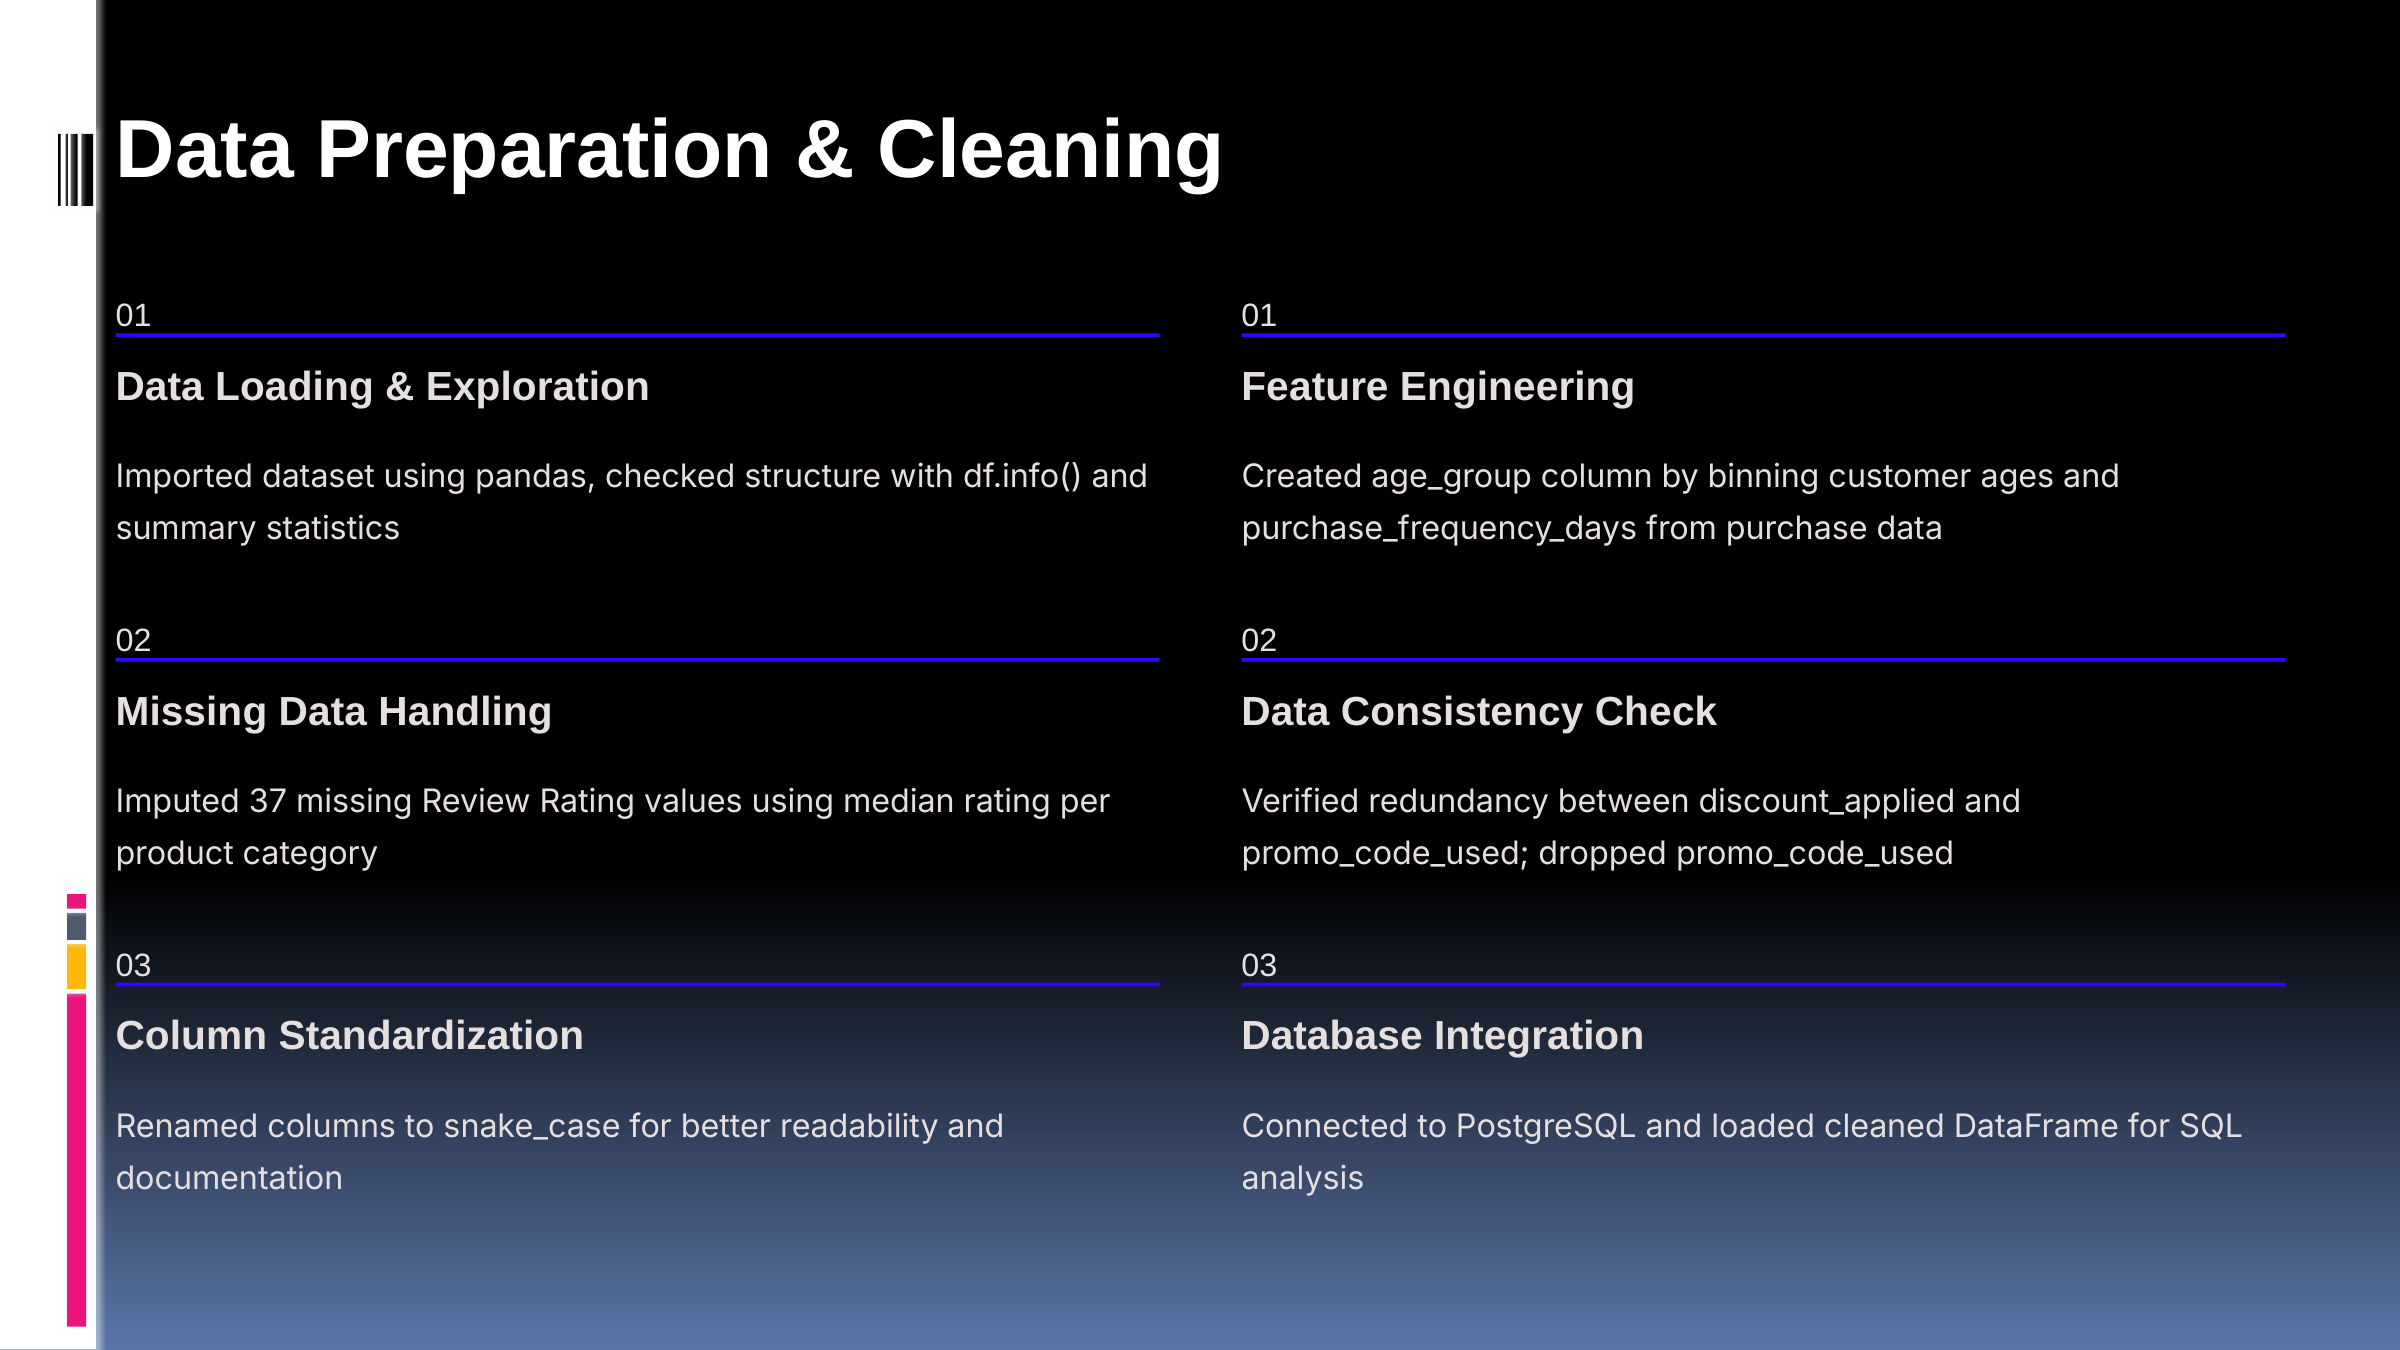

Data Preparation & Cleaning
01
01

Data Loading & Exploration
Feature Engineering
Imported dataset using pandas, checked structure with df.info() and summary statistics
Created age_group column by binning customer ages and purchase_frequency_days from purchase data
02
02

Missing Data Handling
Data Consistency Check
Imputed 37 missing Review Rating values using median rating per product category
Verified redundancy between discount_applied and promo_code_used; dropped promo_code_used
03
03

Column Standardization
Database Integration
Renamed columns to snake_case for better readability and documentation
Connected to PostgreSQL and loaded cleaned DataFrame for SQL analysis